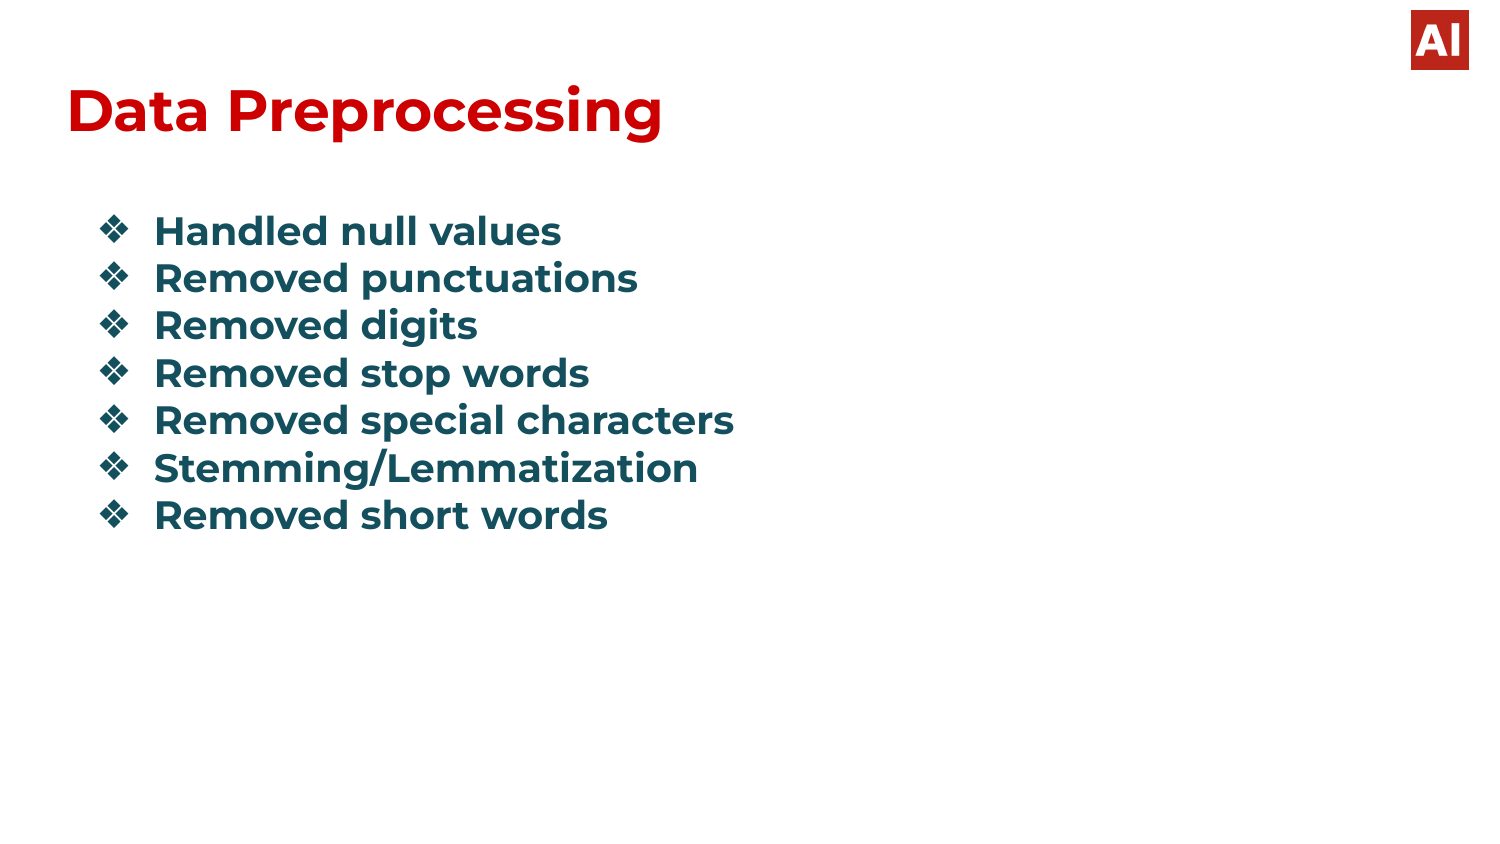

# Data Preprocessing
Handled null values
Removed punctuations
Removed digits
Removed stop words
Removed special characters
Stemming/Lemmatization
Removed short words